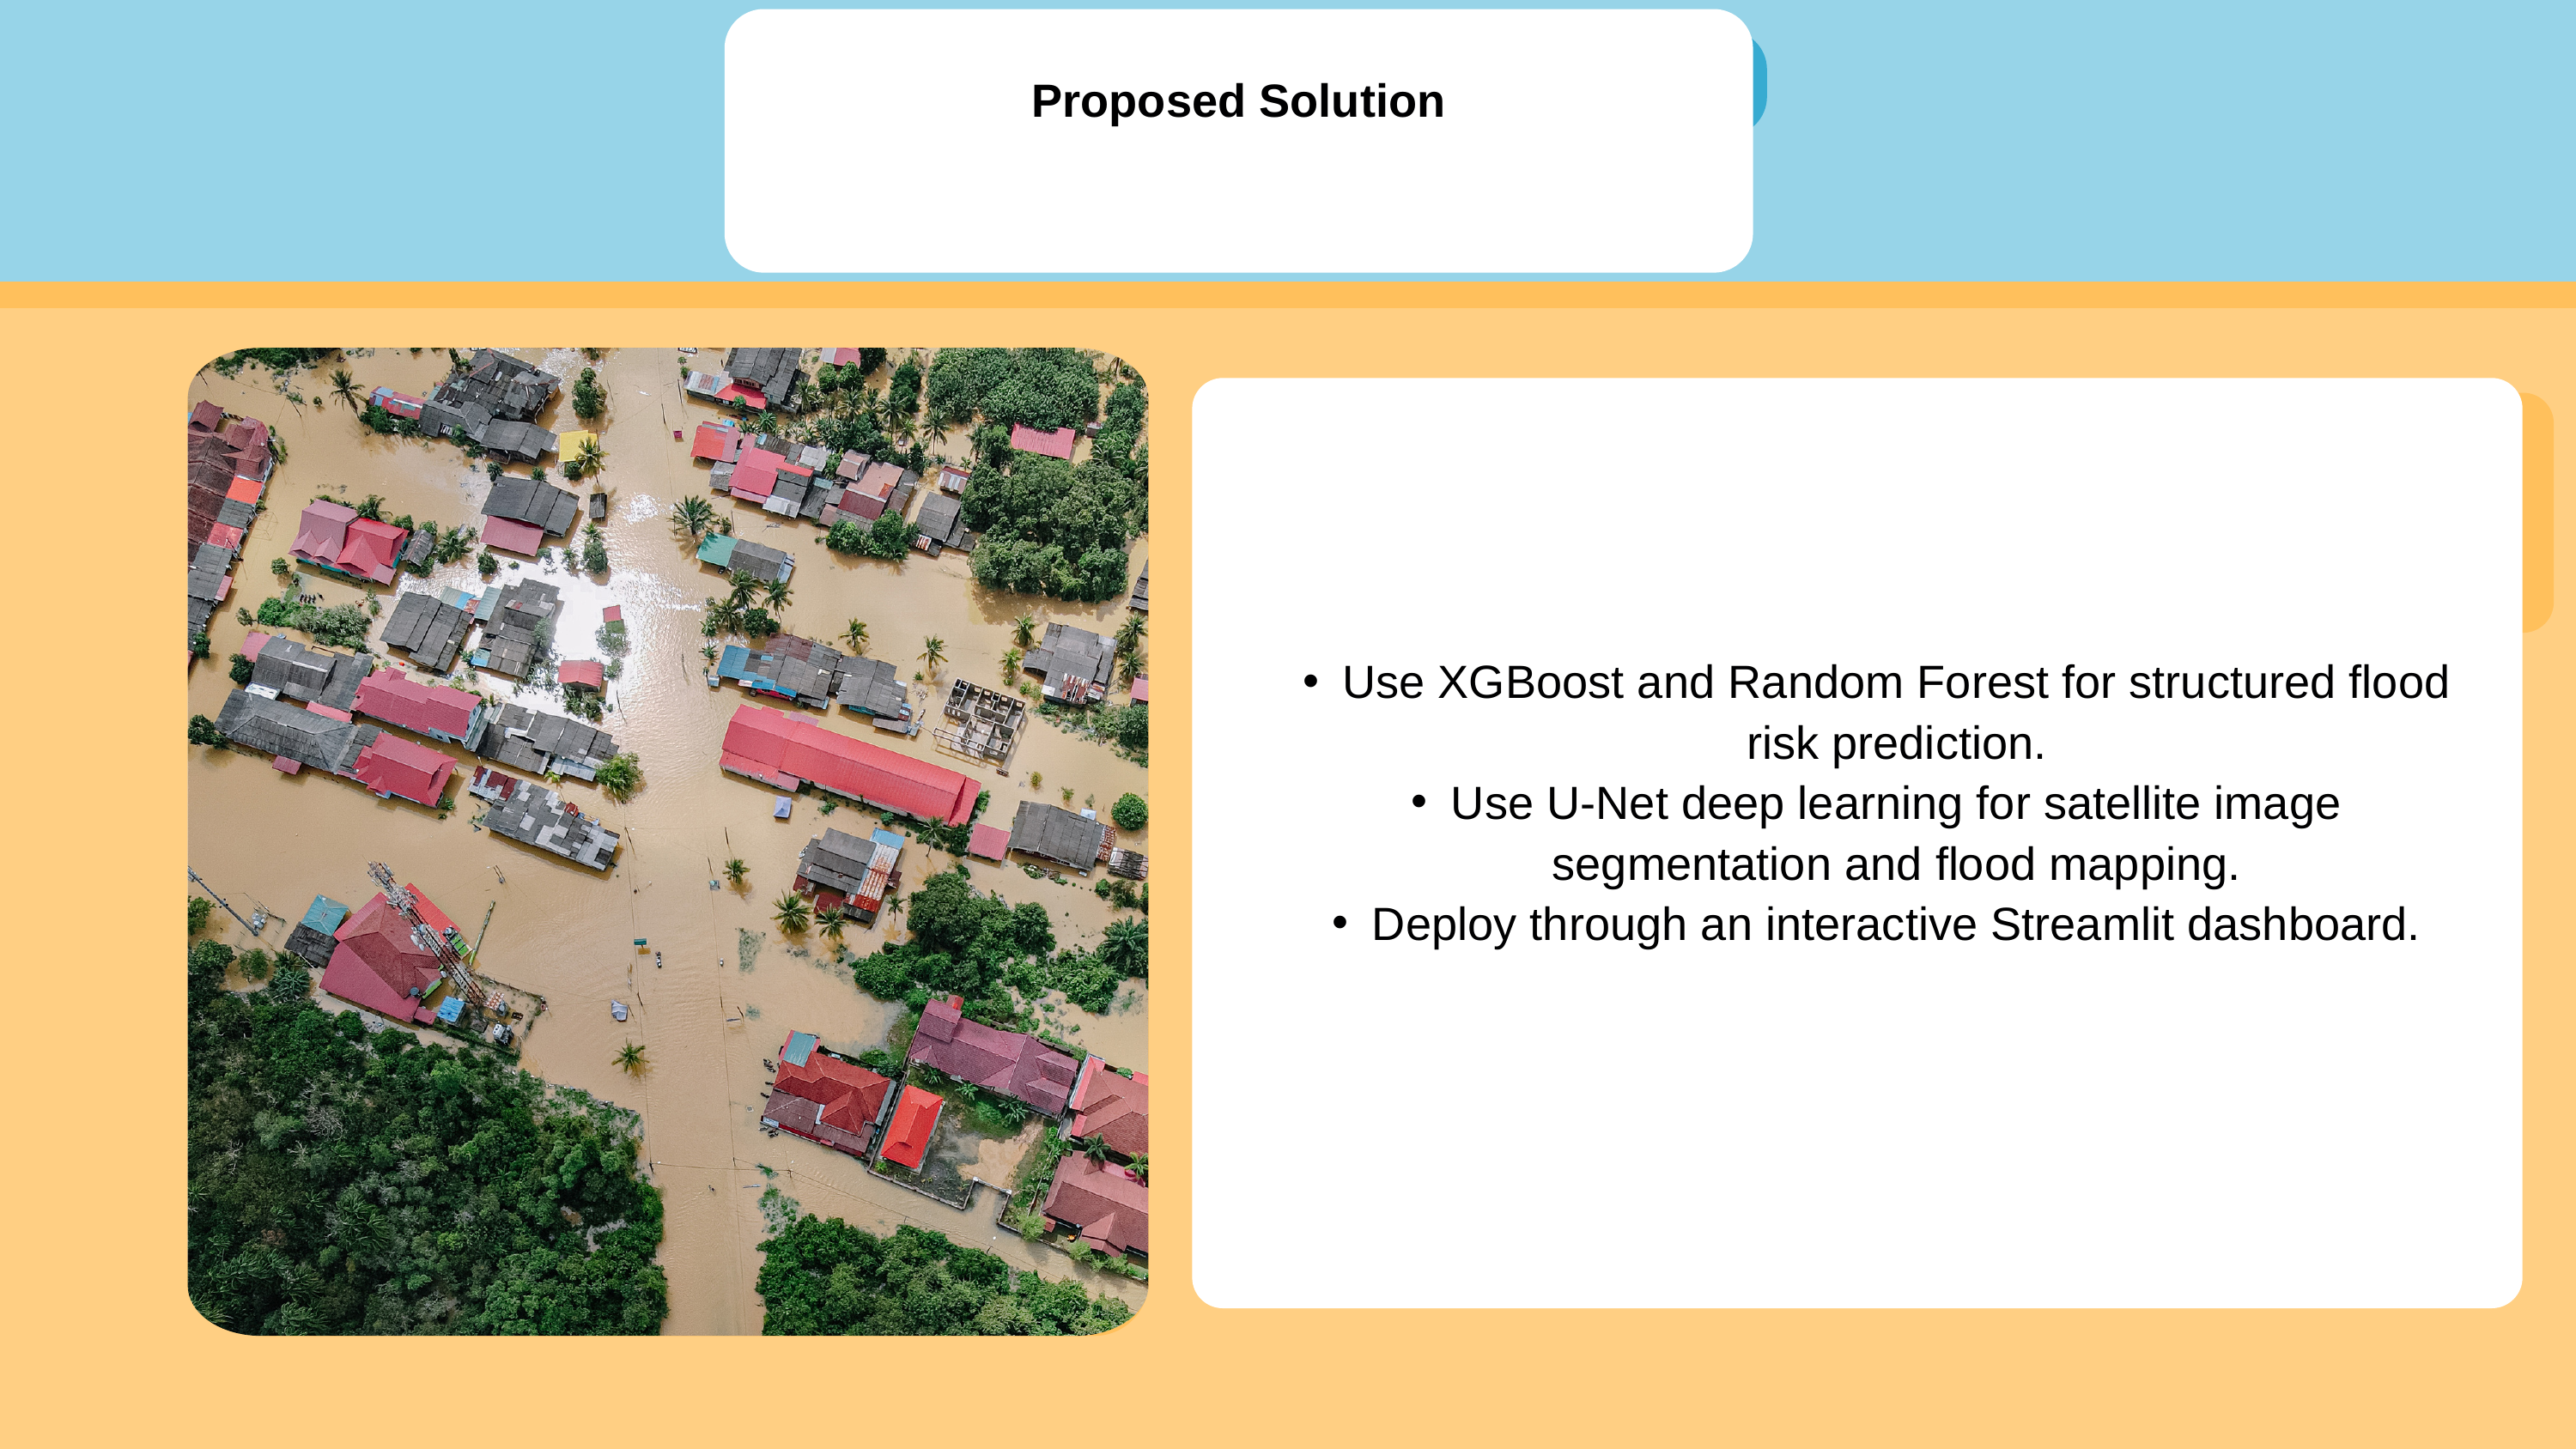

Proposed Solution

Use XGBoost and Random Forest for structured flood risk prediction.
Use U-Net deep learning for satellite image segmentation and flood mapping.
Deploy through an interactive Streamlit dashboard.

TRANSPIRATION